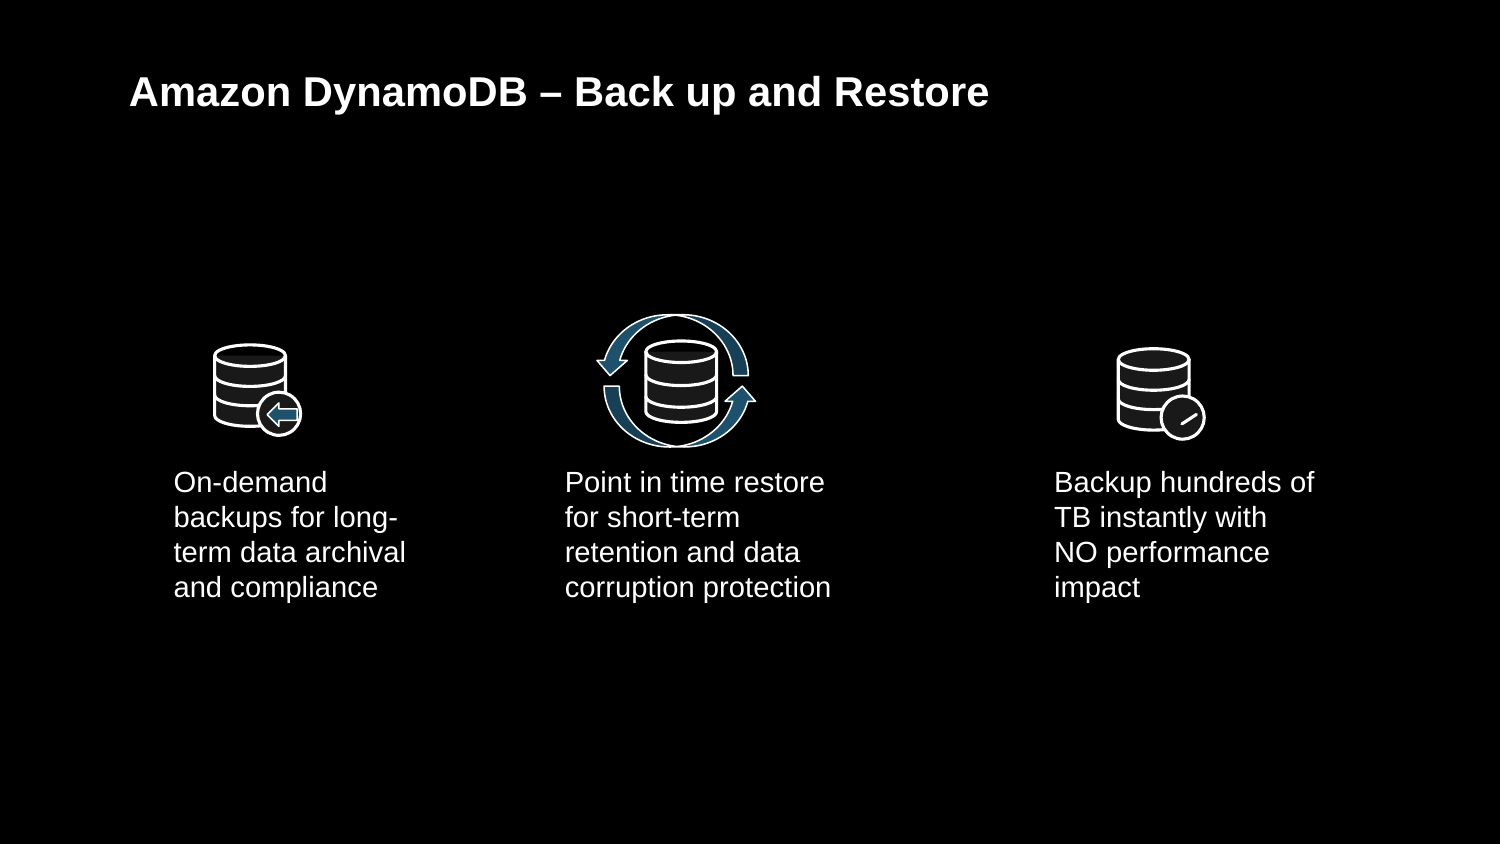

Amazon DynamoDB – Back up and Restore

Point in time restore for short-term retention and data corruption protection
Backup hundreds of TB instantly with NO performance impact
On-demand backups for long-term data archival and compliance